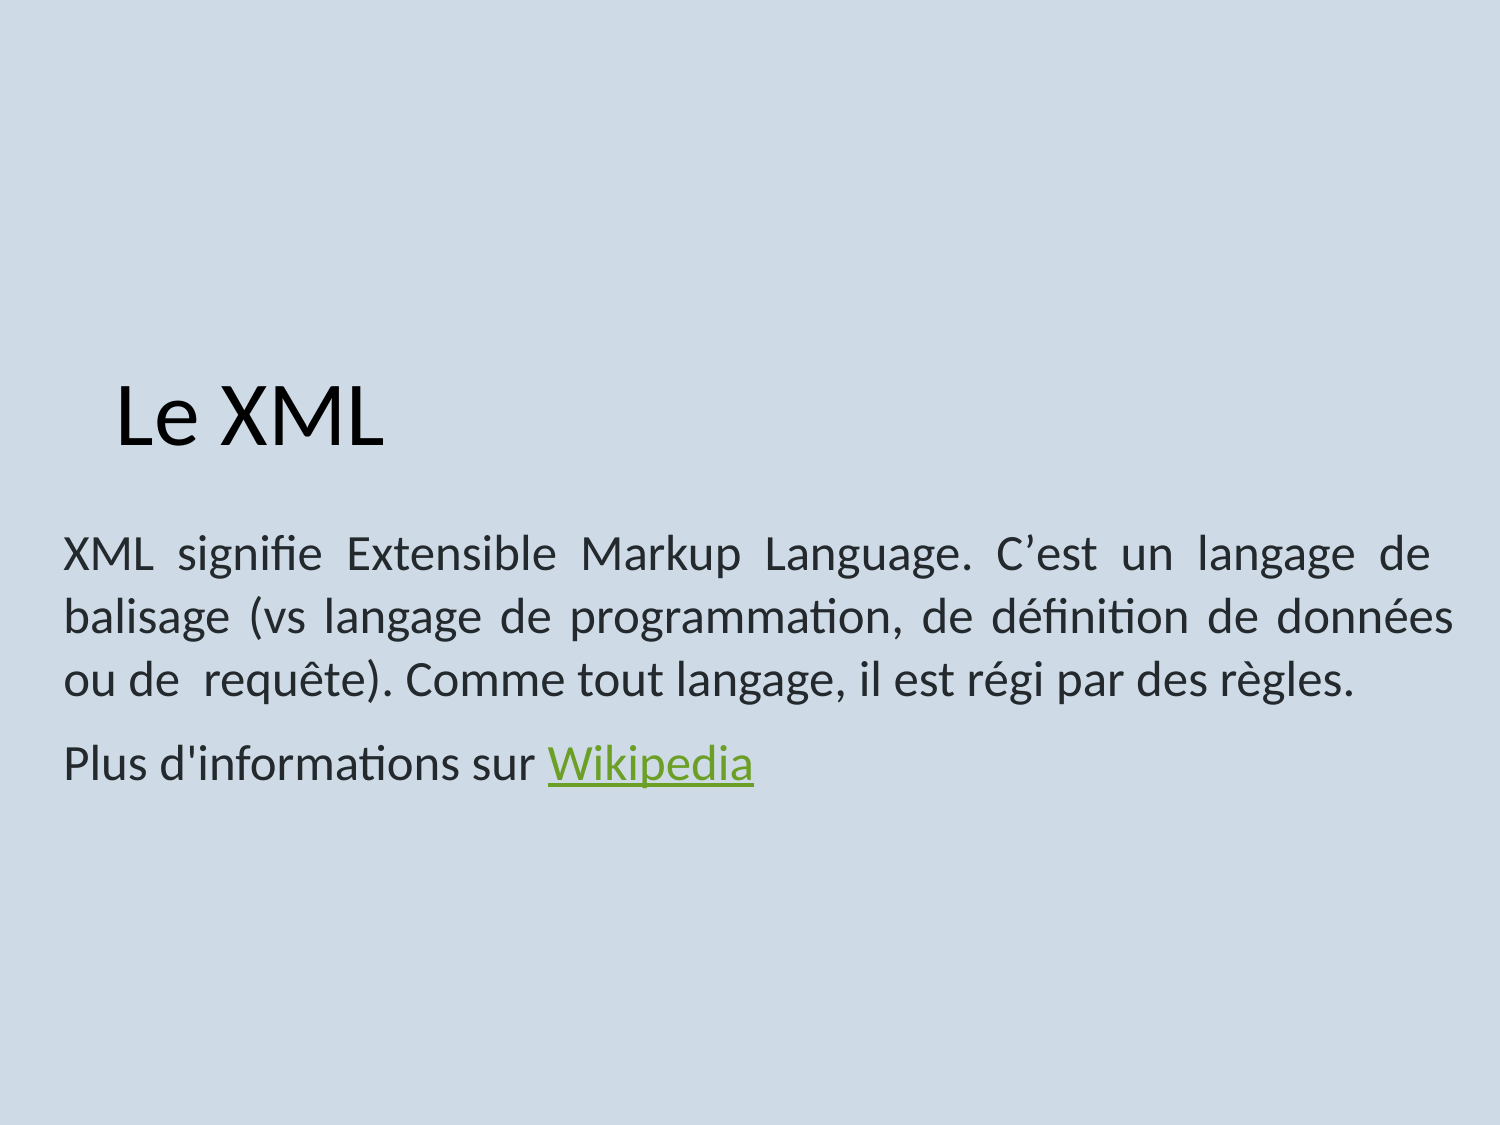

# Le XML
XML signifie Extensible Markup Language. C’est un langage de  balisage (vs langage de programmation, de définition de données ou de  requête). Comme tout langage, il est régi par des règles.
Plus d'informations sur Wikipedia